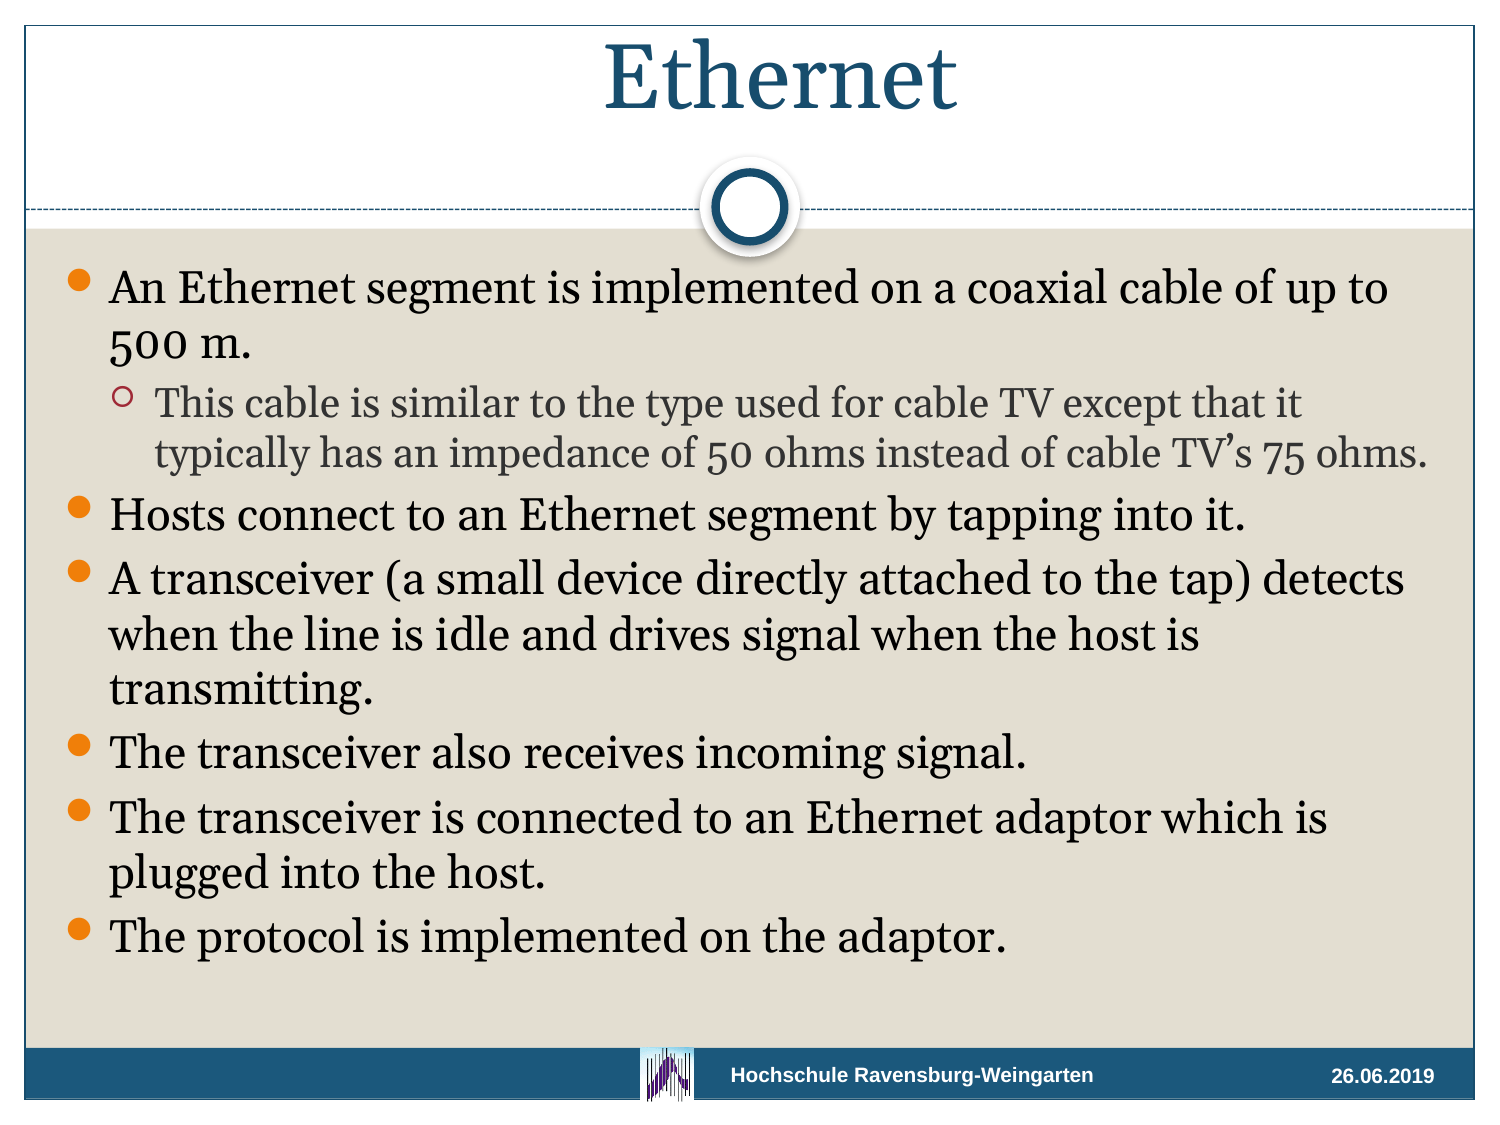

# Ethernet
An Ethernet segment is implemented on a coaxial cable of up to 500 m.
This cable is similar to the type used for cable TV except that it typically has an impedance of 50 ohms instead of cable TV’s 75 ohms.
Hosts connect to an Ethernet segment by tapping into it.
A transceiver (a small device directly attached to the tap) detects when the line is idle and drives signal when the host is transmitting.
The transceiver also receives incoming signal.
The transceiver is connected to an Ethernet adaptor which is plugged into the host.
The protocol is implemented on the adaptor.

26.06.2019